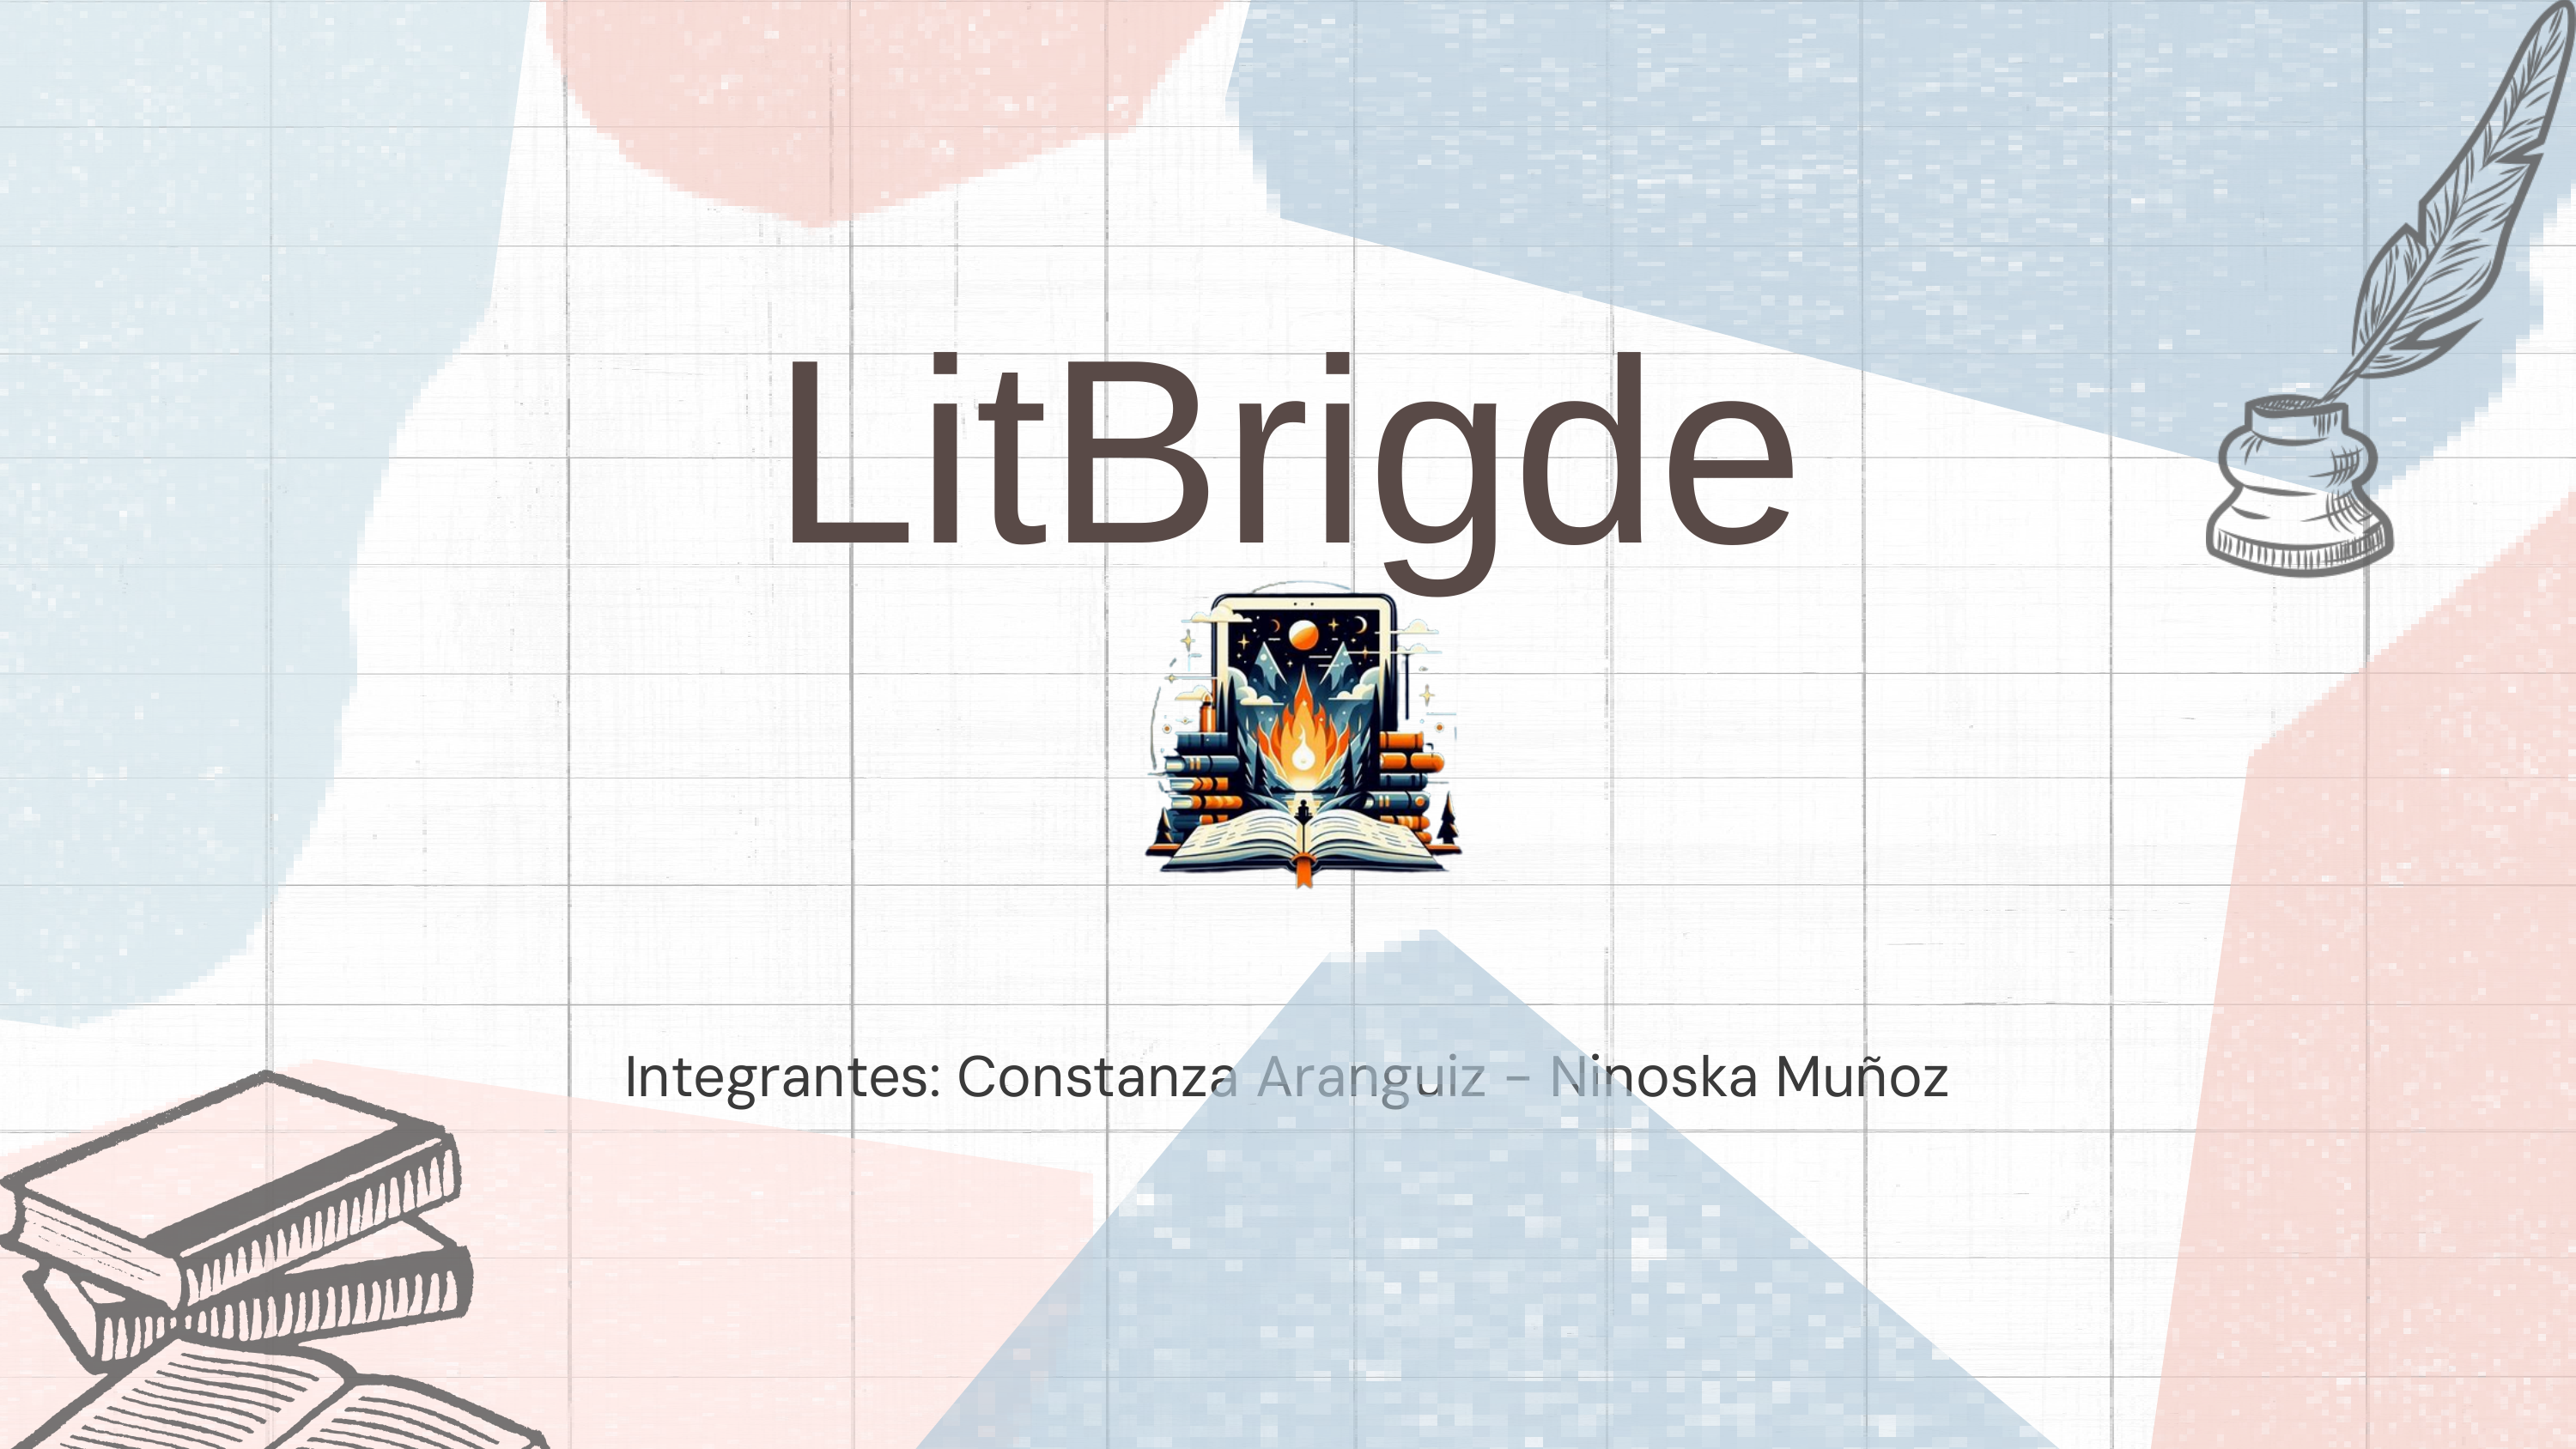

LitBrigde

Integrantes: Constanza Aranguiz - Ninoska Muñoz